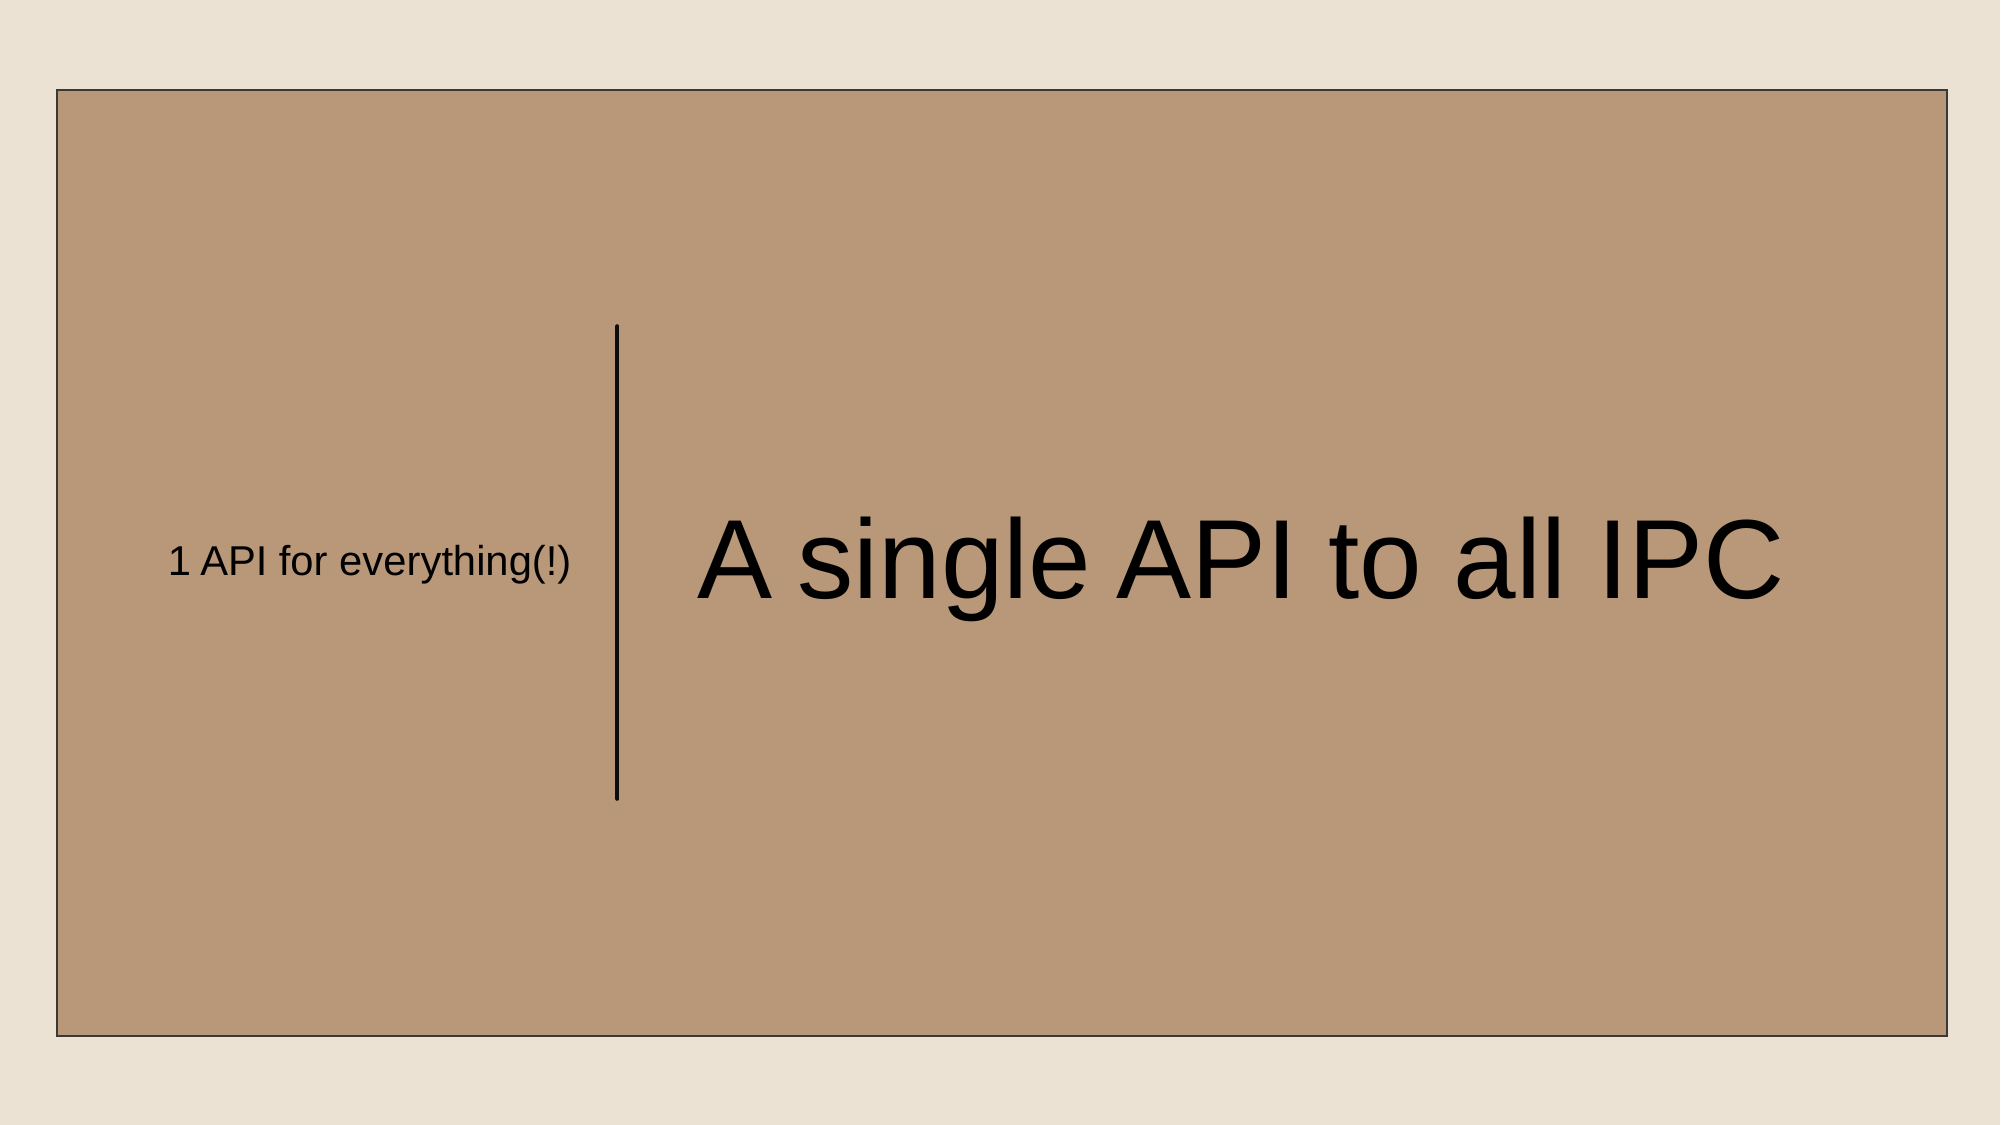

1 API for everything(!)
# A single API to all IPC